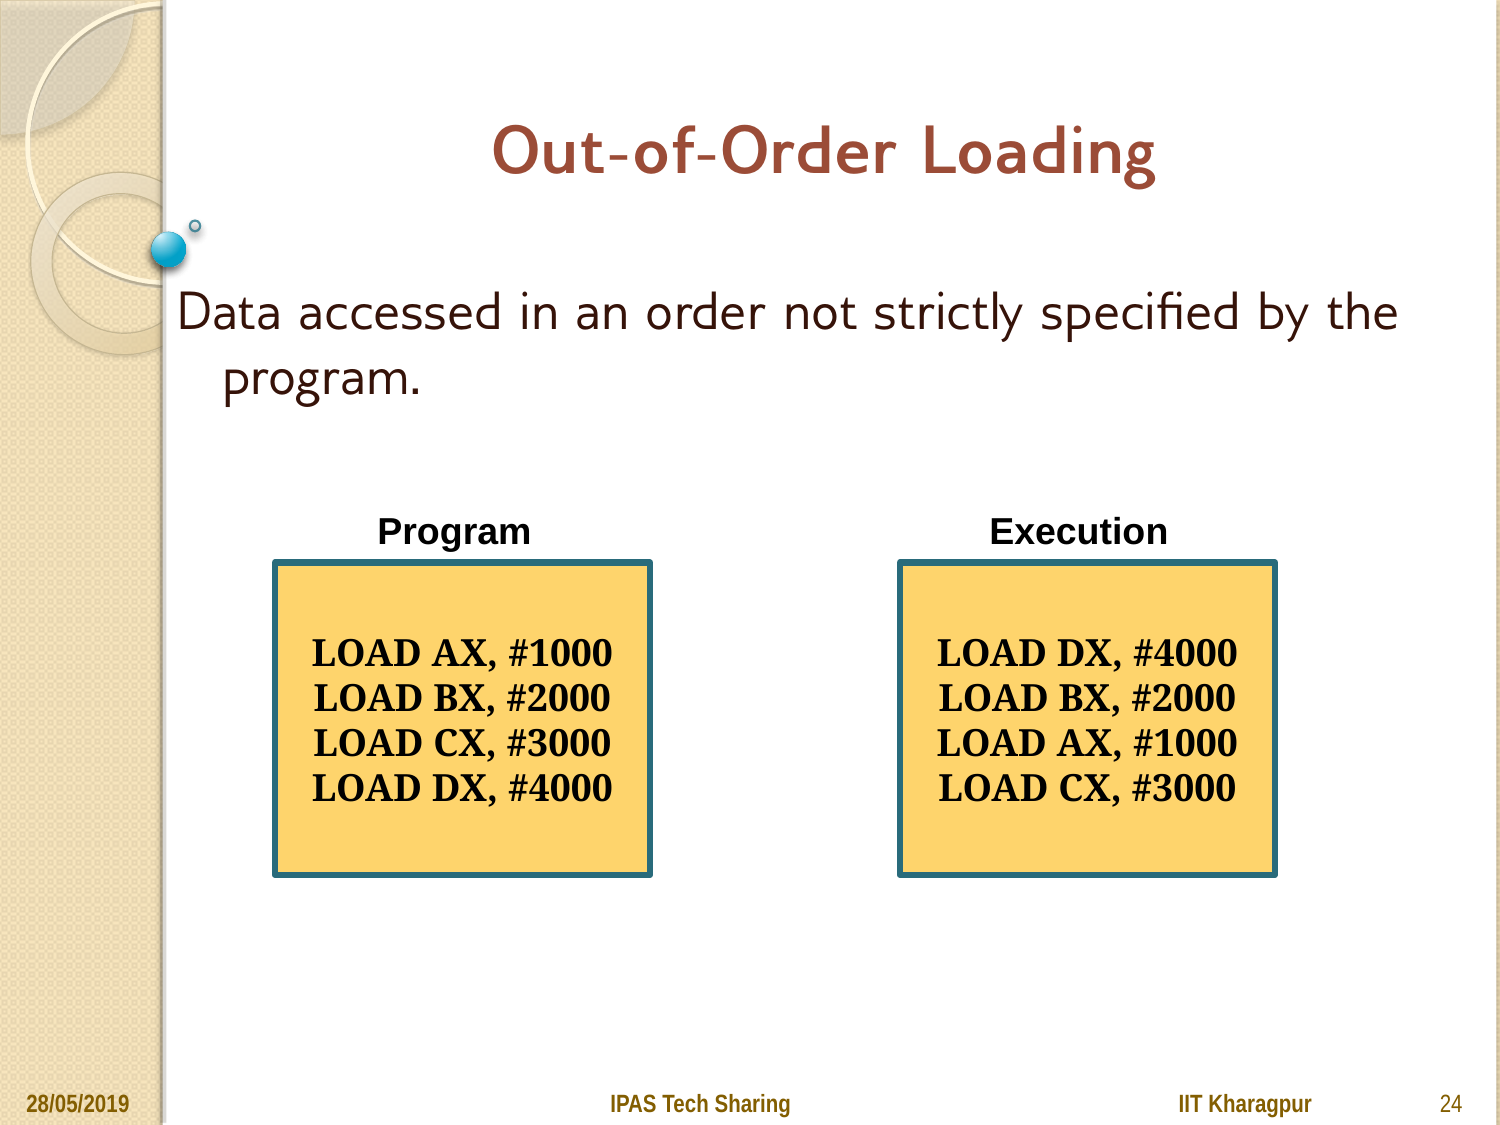

# Out-of-Order Loading
Data accessed in an order not strictly specified by the program.
Program
Execution
LOAD AX, #1000
LOAD BX, #2000
LOAD CX, #3000
LOAD DX, #4000
LOAD DX, #4000
LOAD BX, #2000
LOAD AX, #1000
LOAD CX, #3000